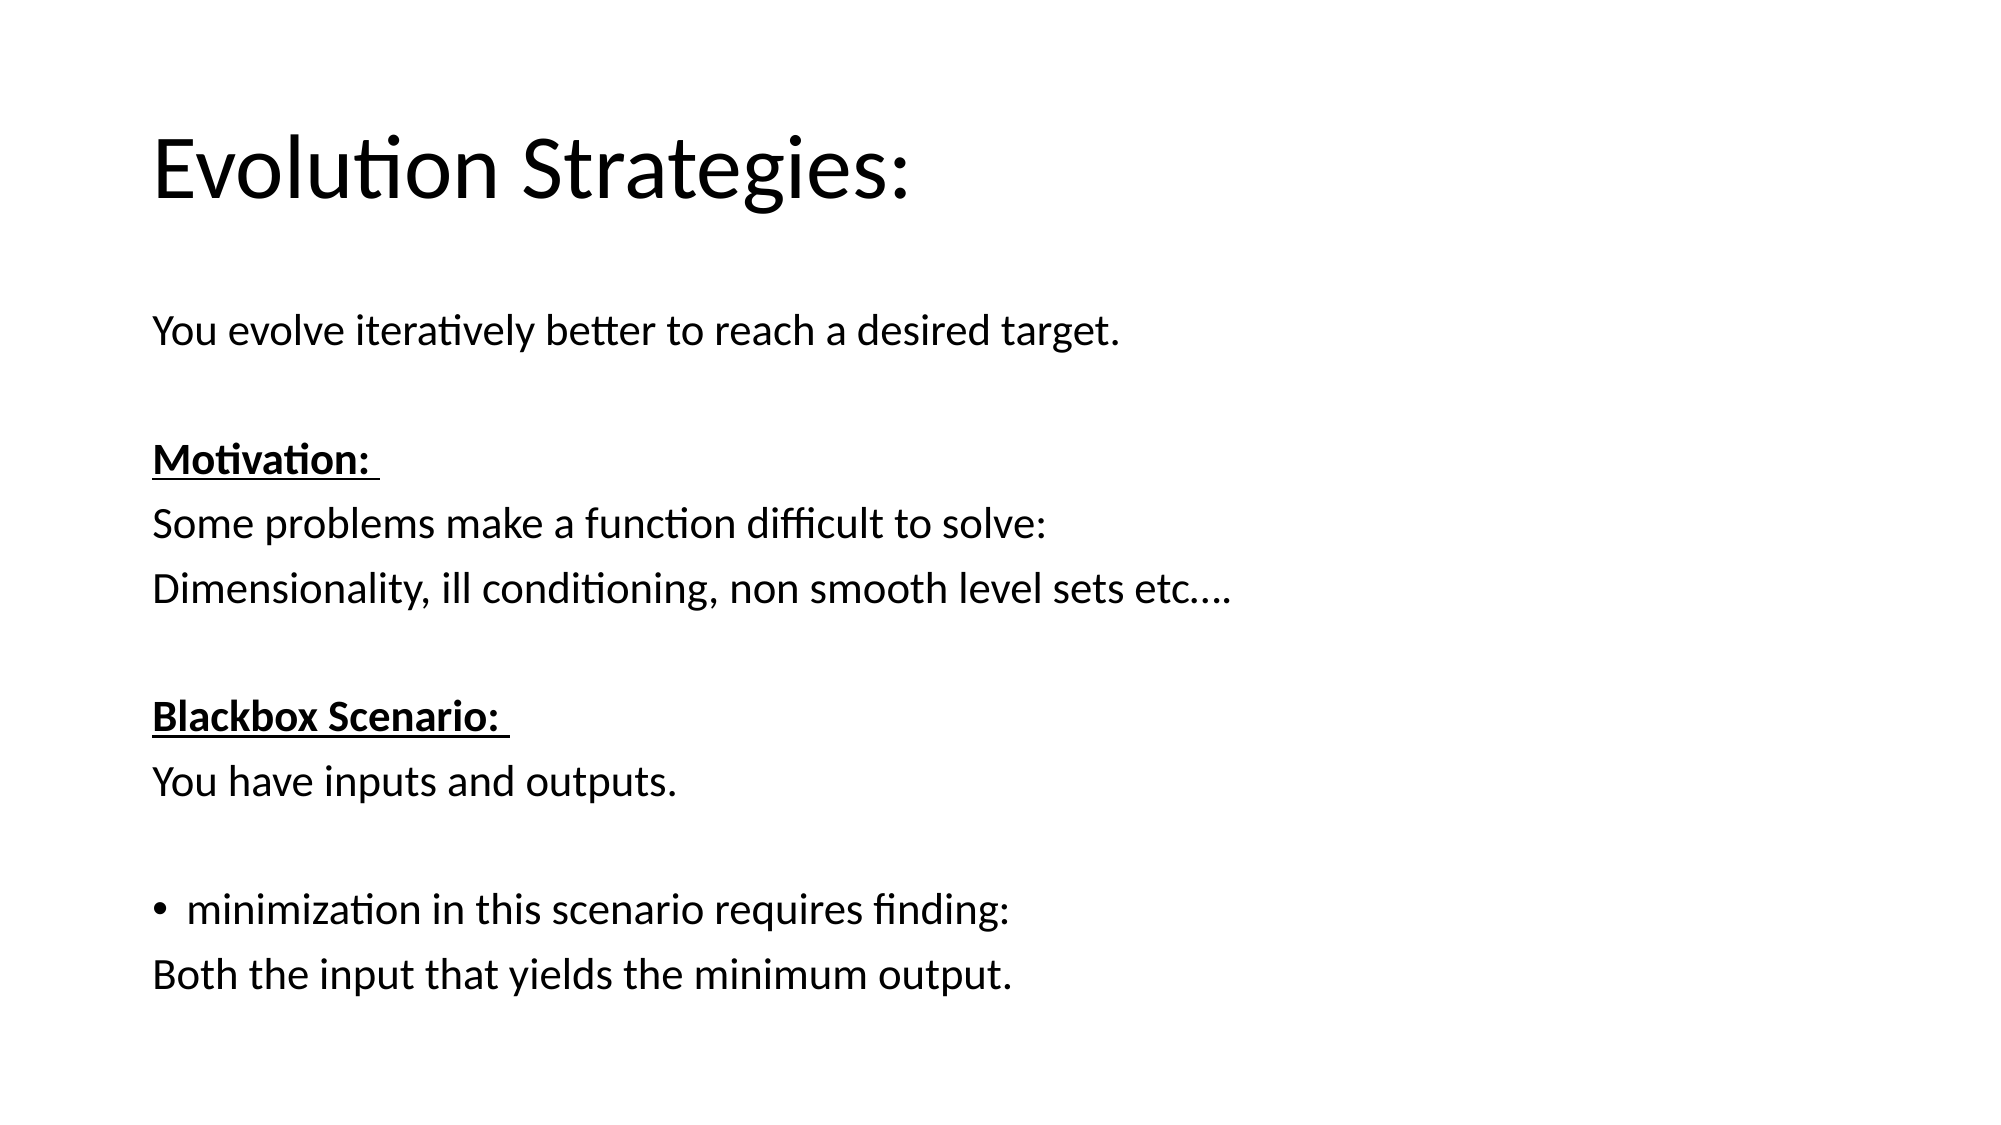

# Evolution Strategies:
You evolve iteratively better to reach a desired target.

Motivation:
Some problems make a function difficult to solve:
Dimensionality, ill conditioning, non smooth level sets etc….

Blackbox Scenario:
You have inputs and outputs.

minimization in this scenario requires finding:
Both the input that yields the minimum output.